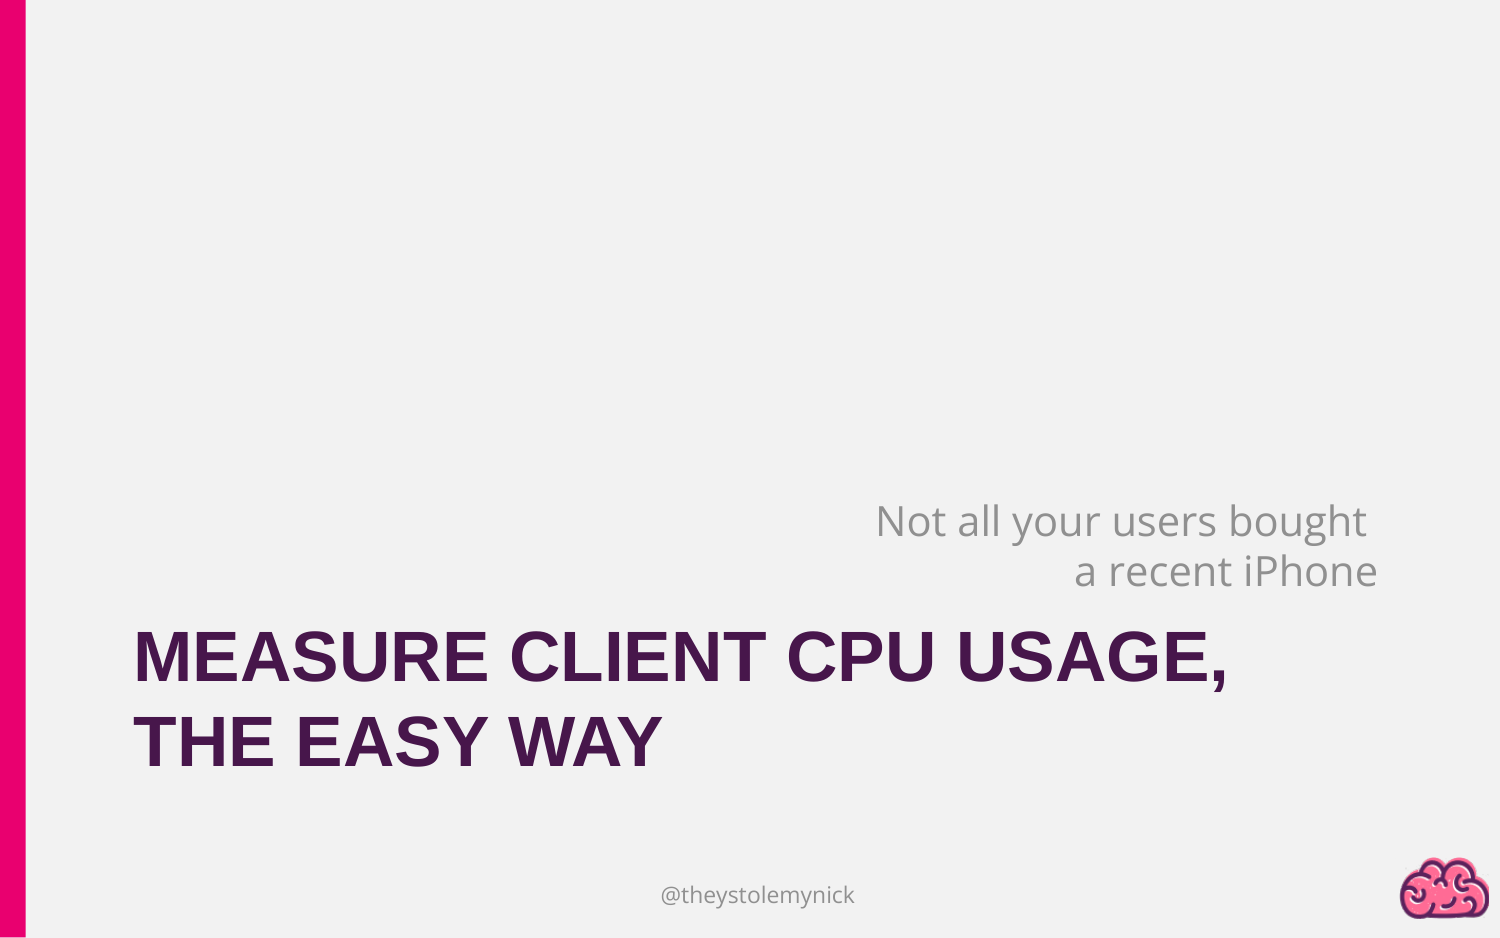

Not all your users bought
a recent iPhone
# Measure client CPU Usage, the easy way
@theystolemynick